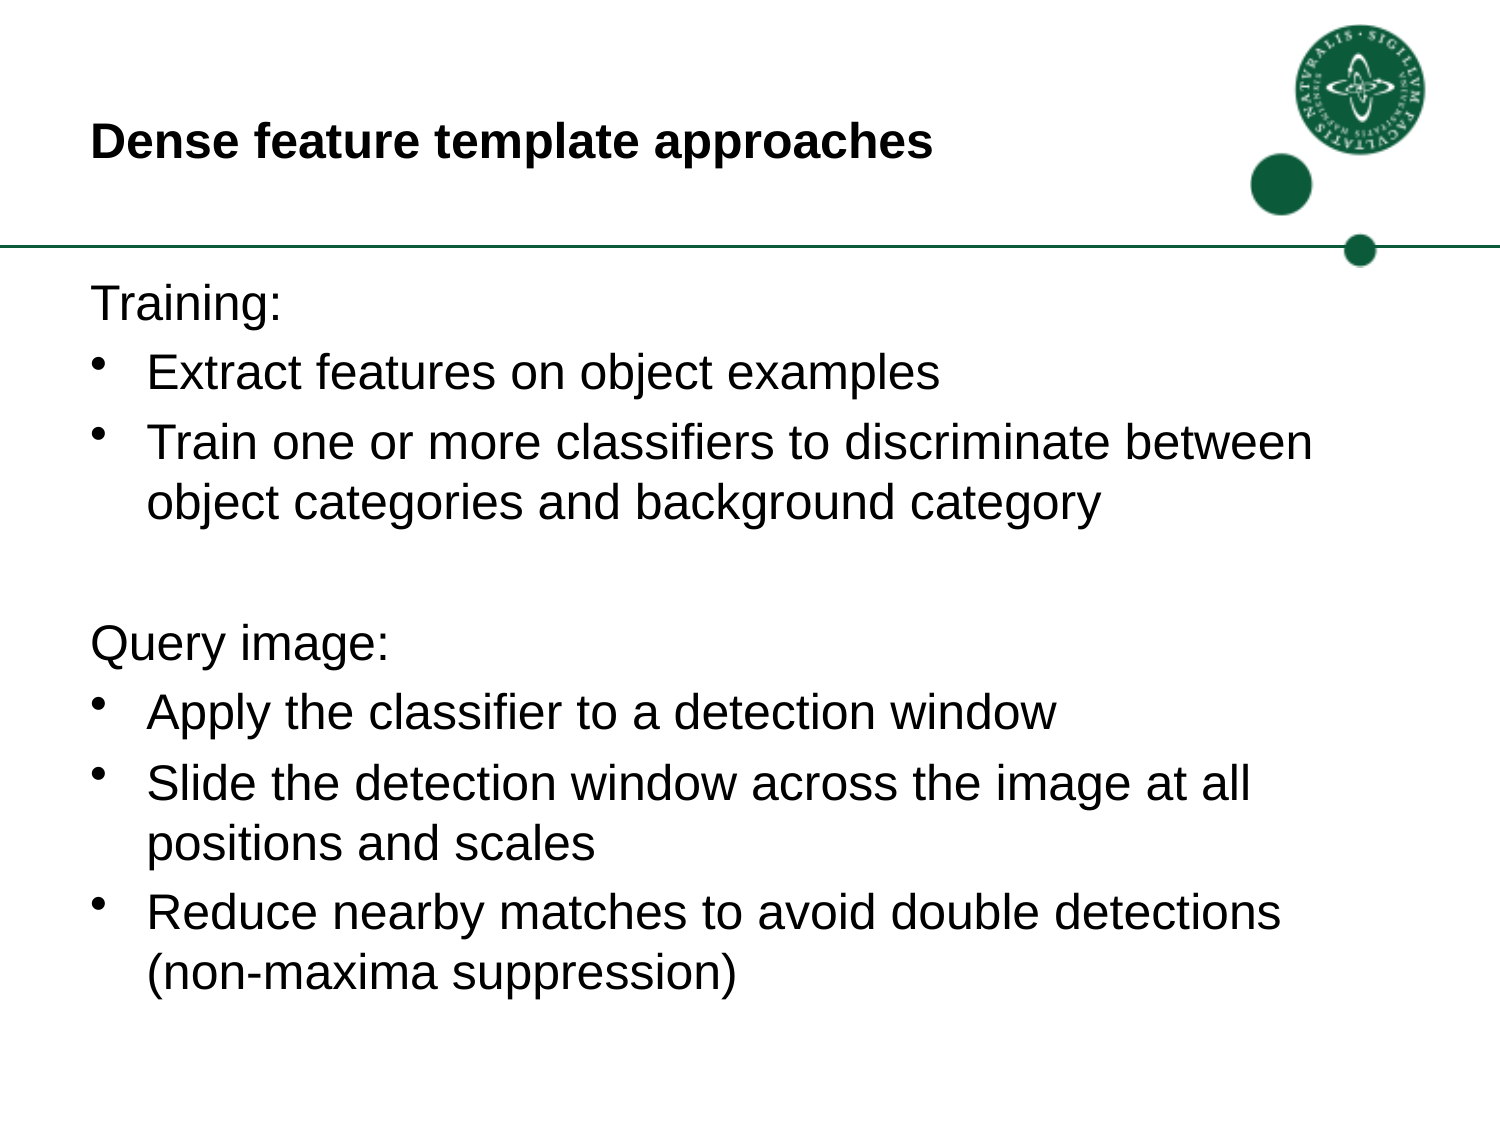

# Dense feature template approaches
Training:
Extract features on object examples
Train one or more classifiers to discriminate between object categories and background category

Query image:
Apply the classifier to a detection window
Slide the detection window across the image at all positions and scales
Reduce nearby matches to avoid double detections (non-maxima suppression)